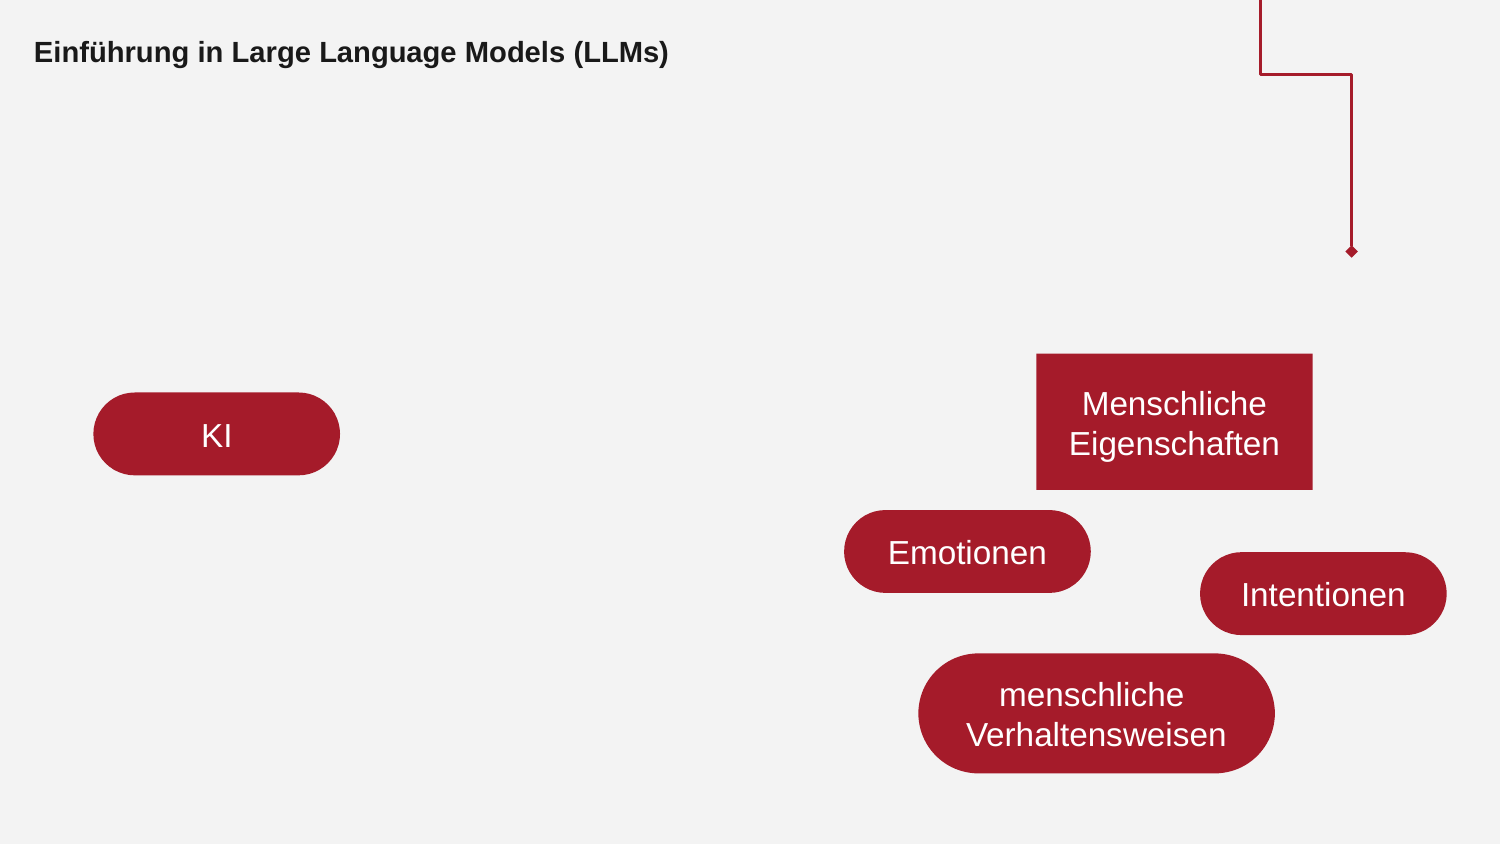

Einführung in Large Language Models (LLMs)
Menschliche Eigenschaften
KI
Emotionen
Intentionen
menschliche
Verhaltensweisen